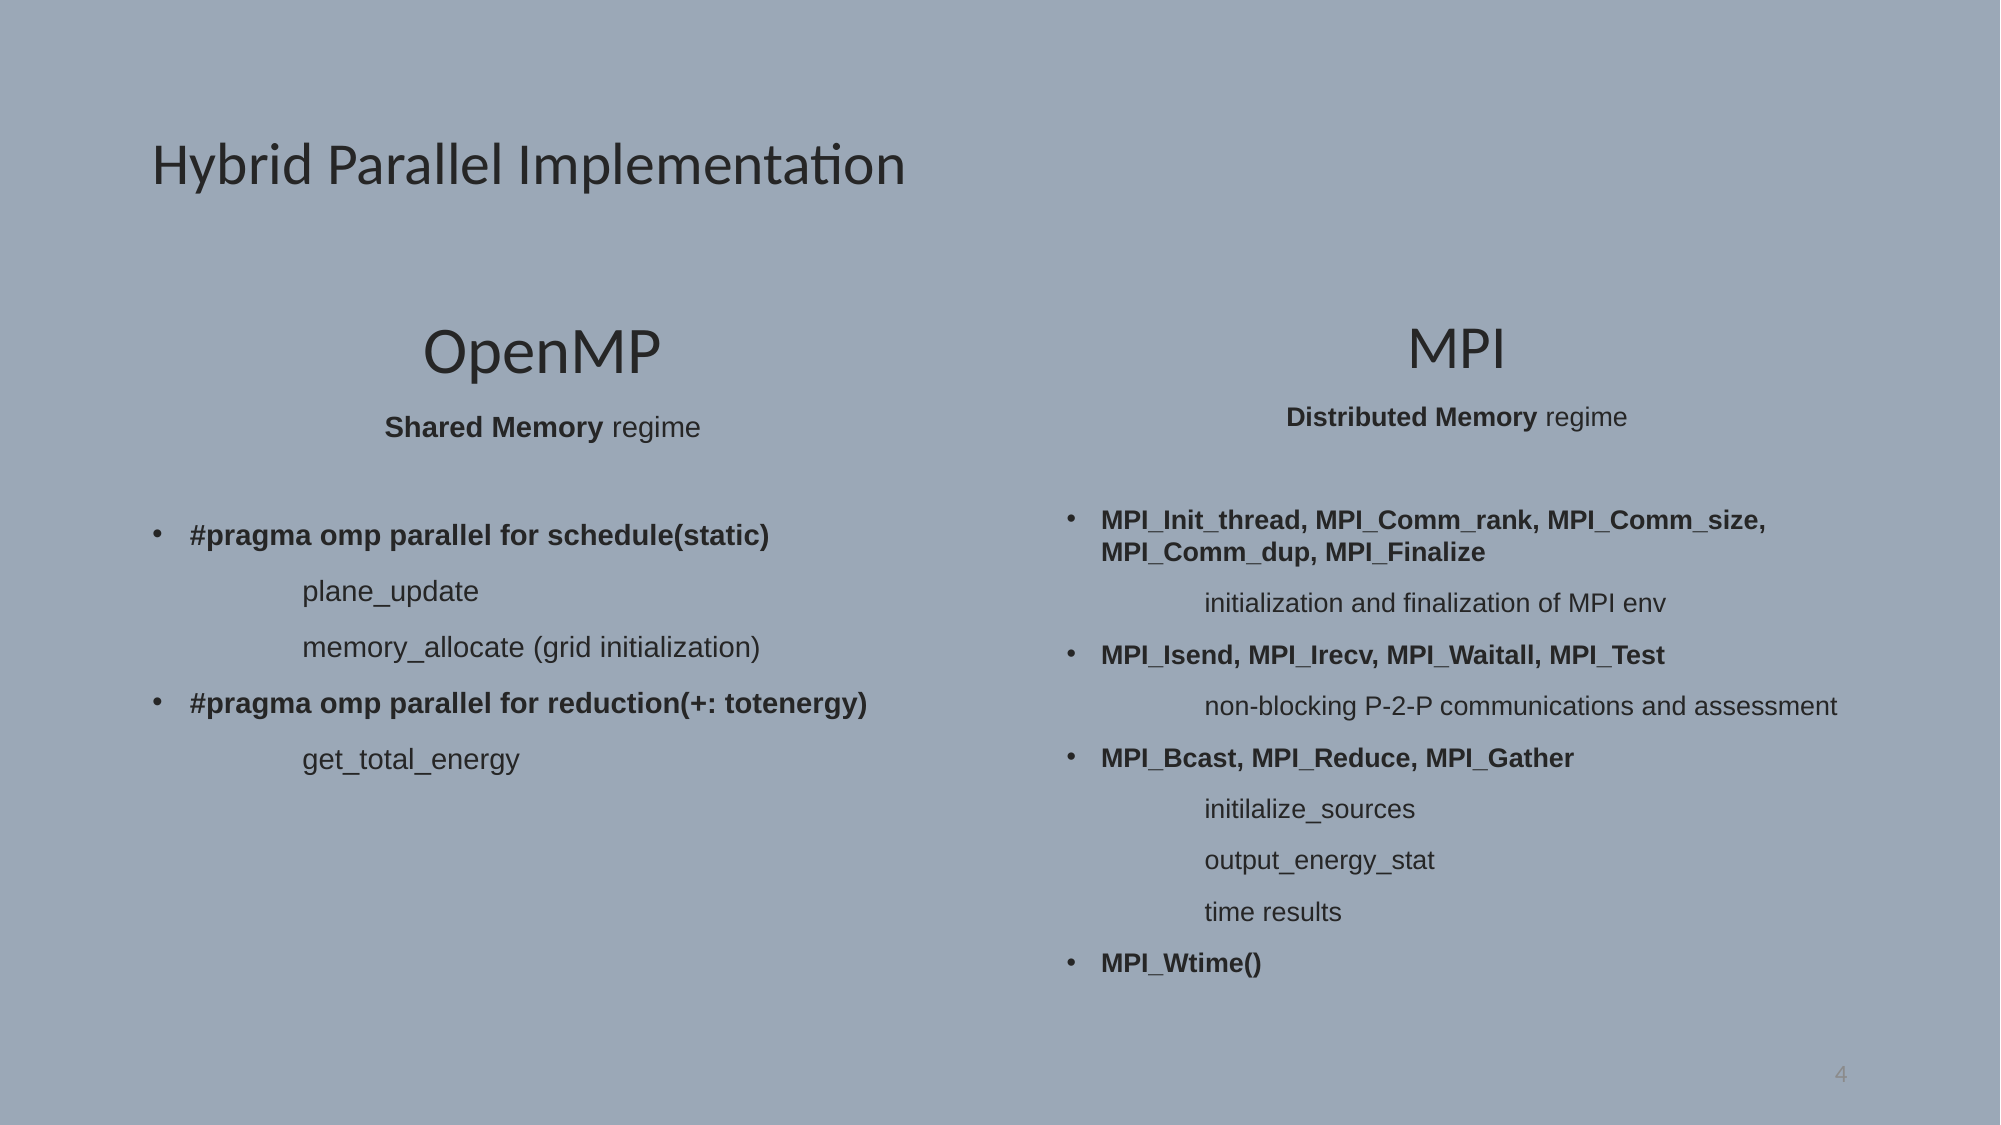

# Hybrid Parallel Implementation
OpenMP
Shared Memory regime

#pragma omp parallel for schedule(static)
	plane_update
	memory_allocate (grid initialization)
#pragma omp parallel for reduction(+: totenergy)
	get_total_energy

MPI
Distributed Memory regime

MPI_Init_thread, MPI_Comm_rank, MPI_Comm_size, MPI_Comm_dup, MPI_Finalize
	initialization and finalization of MPI env
MPI_Isend, MPI_Irecv, MPI_Waitall, MPI_Test
	non-blocking P-2-P communications and assessment
MPI_Bcast, MPI_Reduce, MPI_Gather
	initilalize_sources
	output_energy_stat
	time results
MPI_Wtime()

4